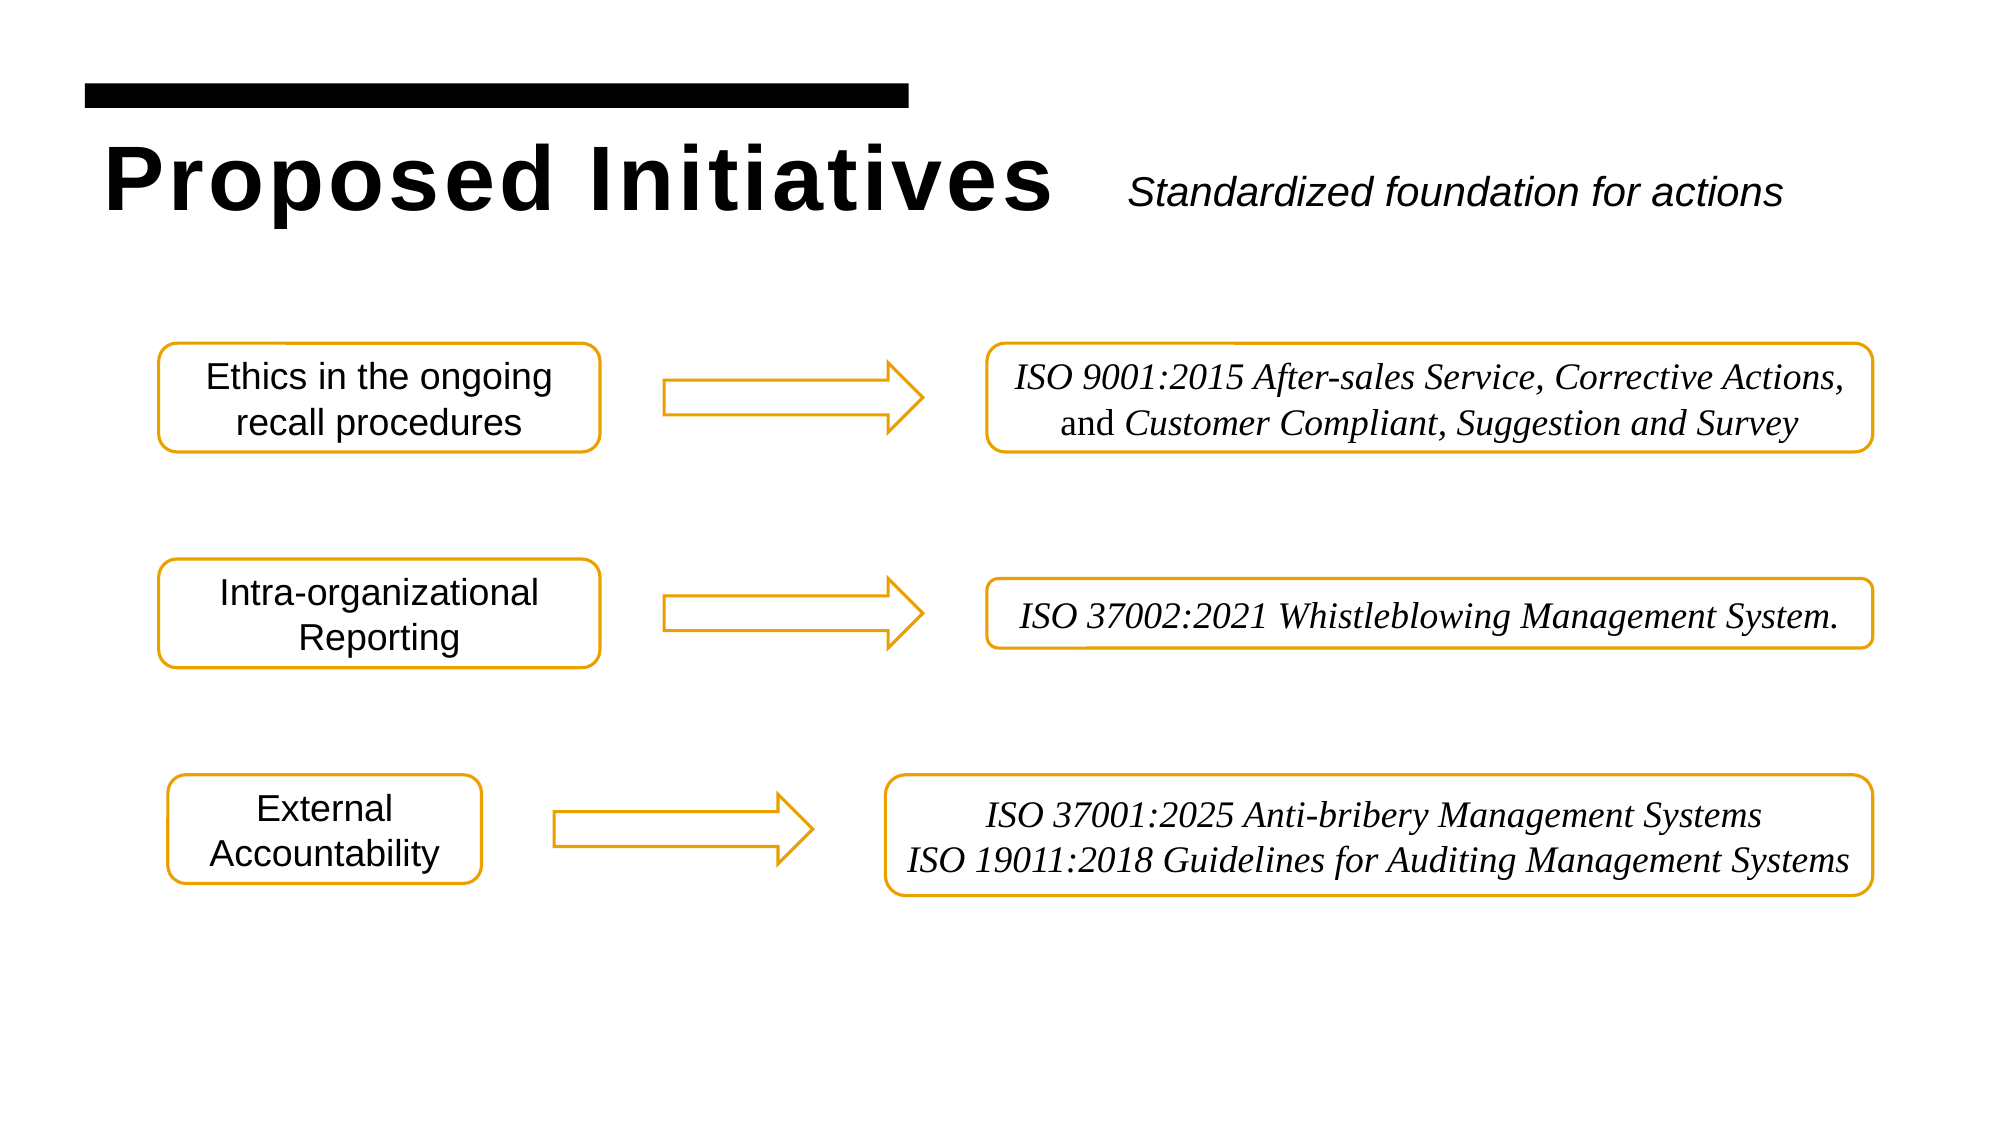

# Proposed Initiatives
Standardized foundation for actions
Ethics in the ongoing recall procedures
ISO 9001:2015 After-sales Service, Corrective Actions, and Customer Compliant, Suggestion and Survey

Intra-organizational Reporting

ISO 37002:2021 Whistleblowing Management System.
ISO 37001:2025 Anti-bribery Management Systems
ISO 19011:2018 Guidelines for Auditing Management Systems
External Accountability